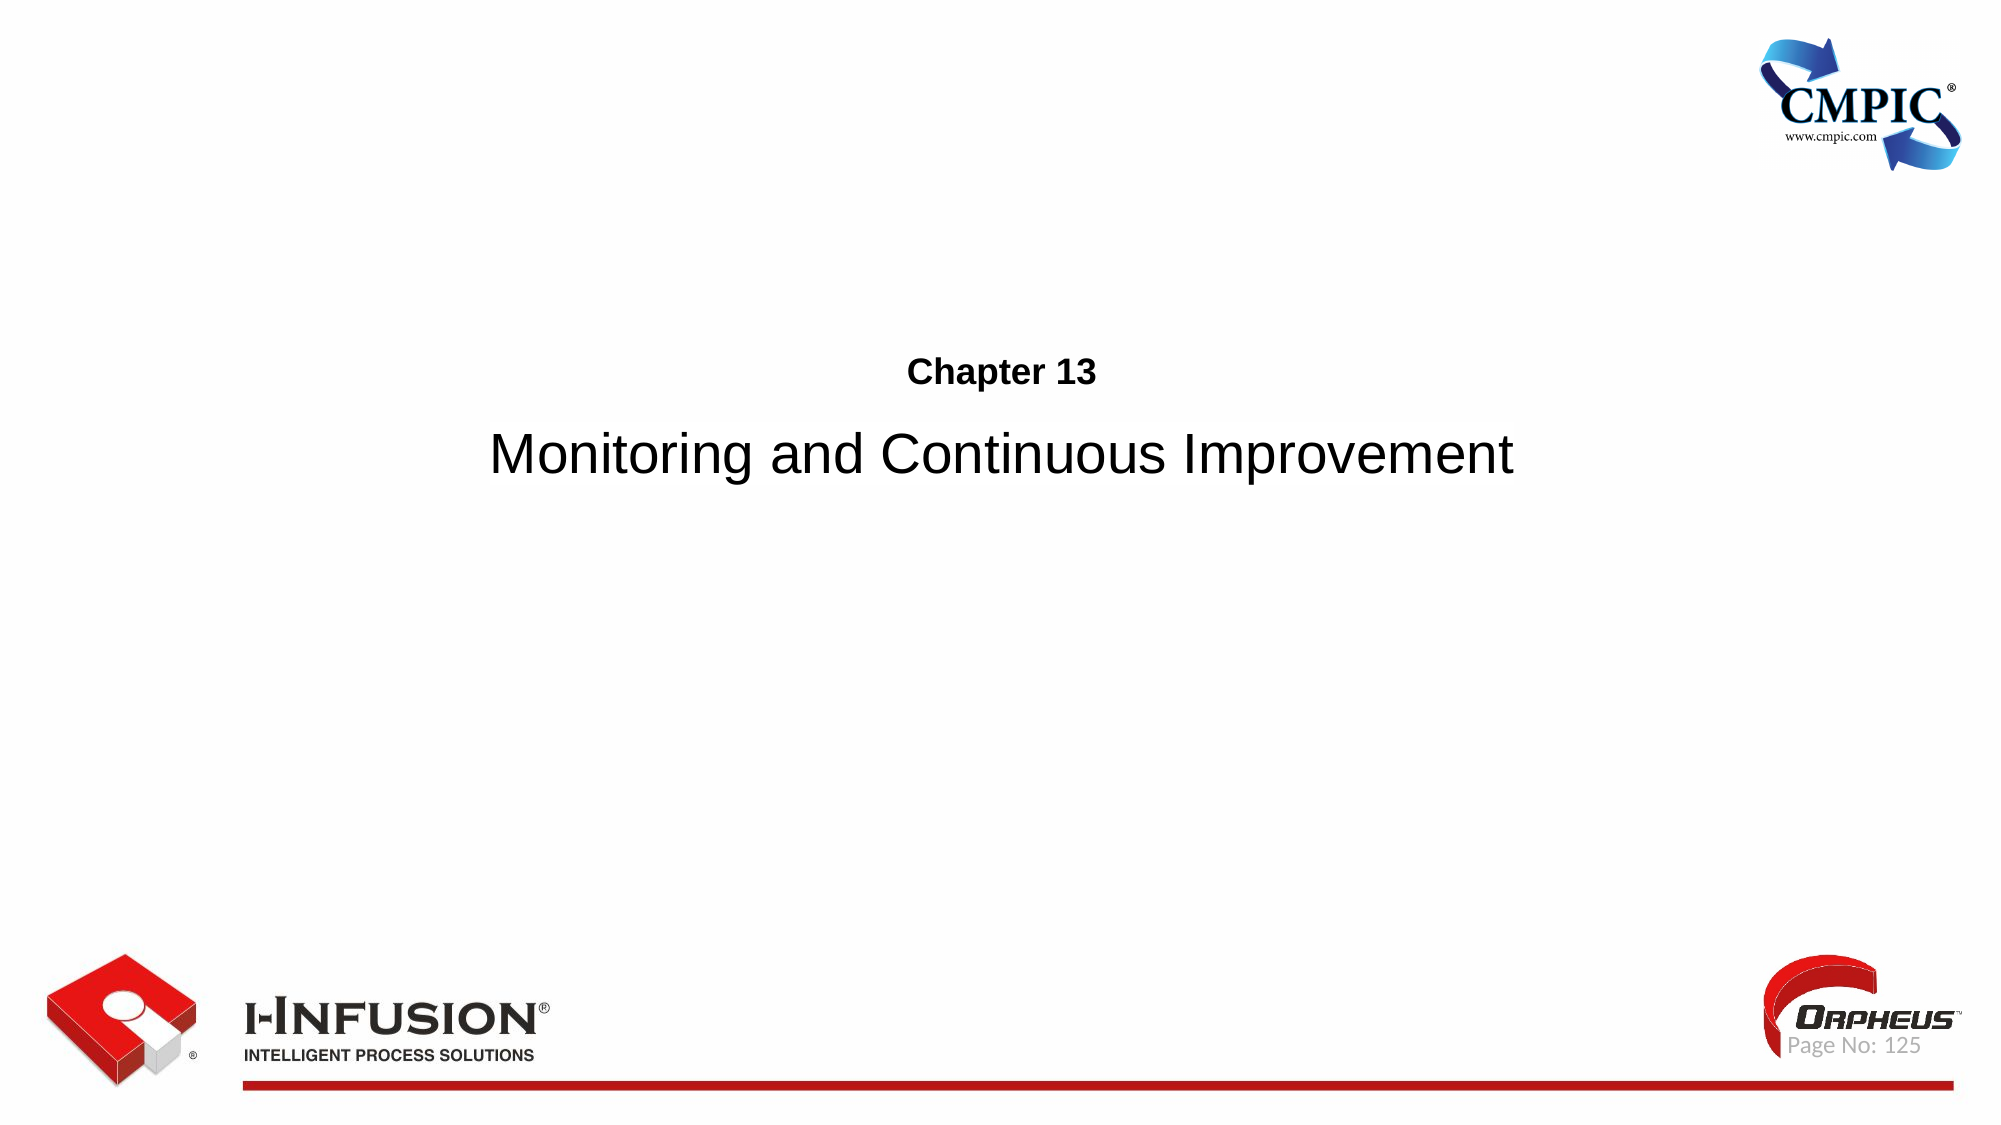

Chapter 13
Monitoring and Continuous Improvement
 Page No: 125